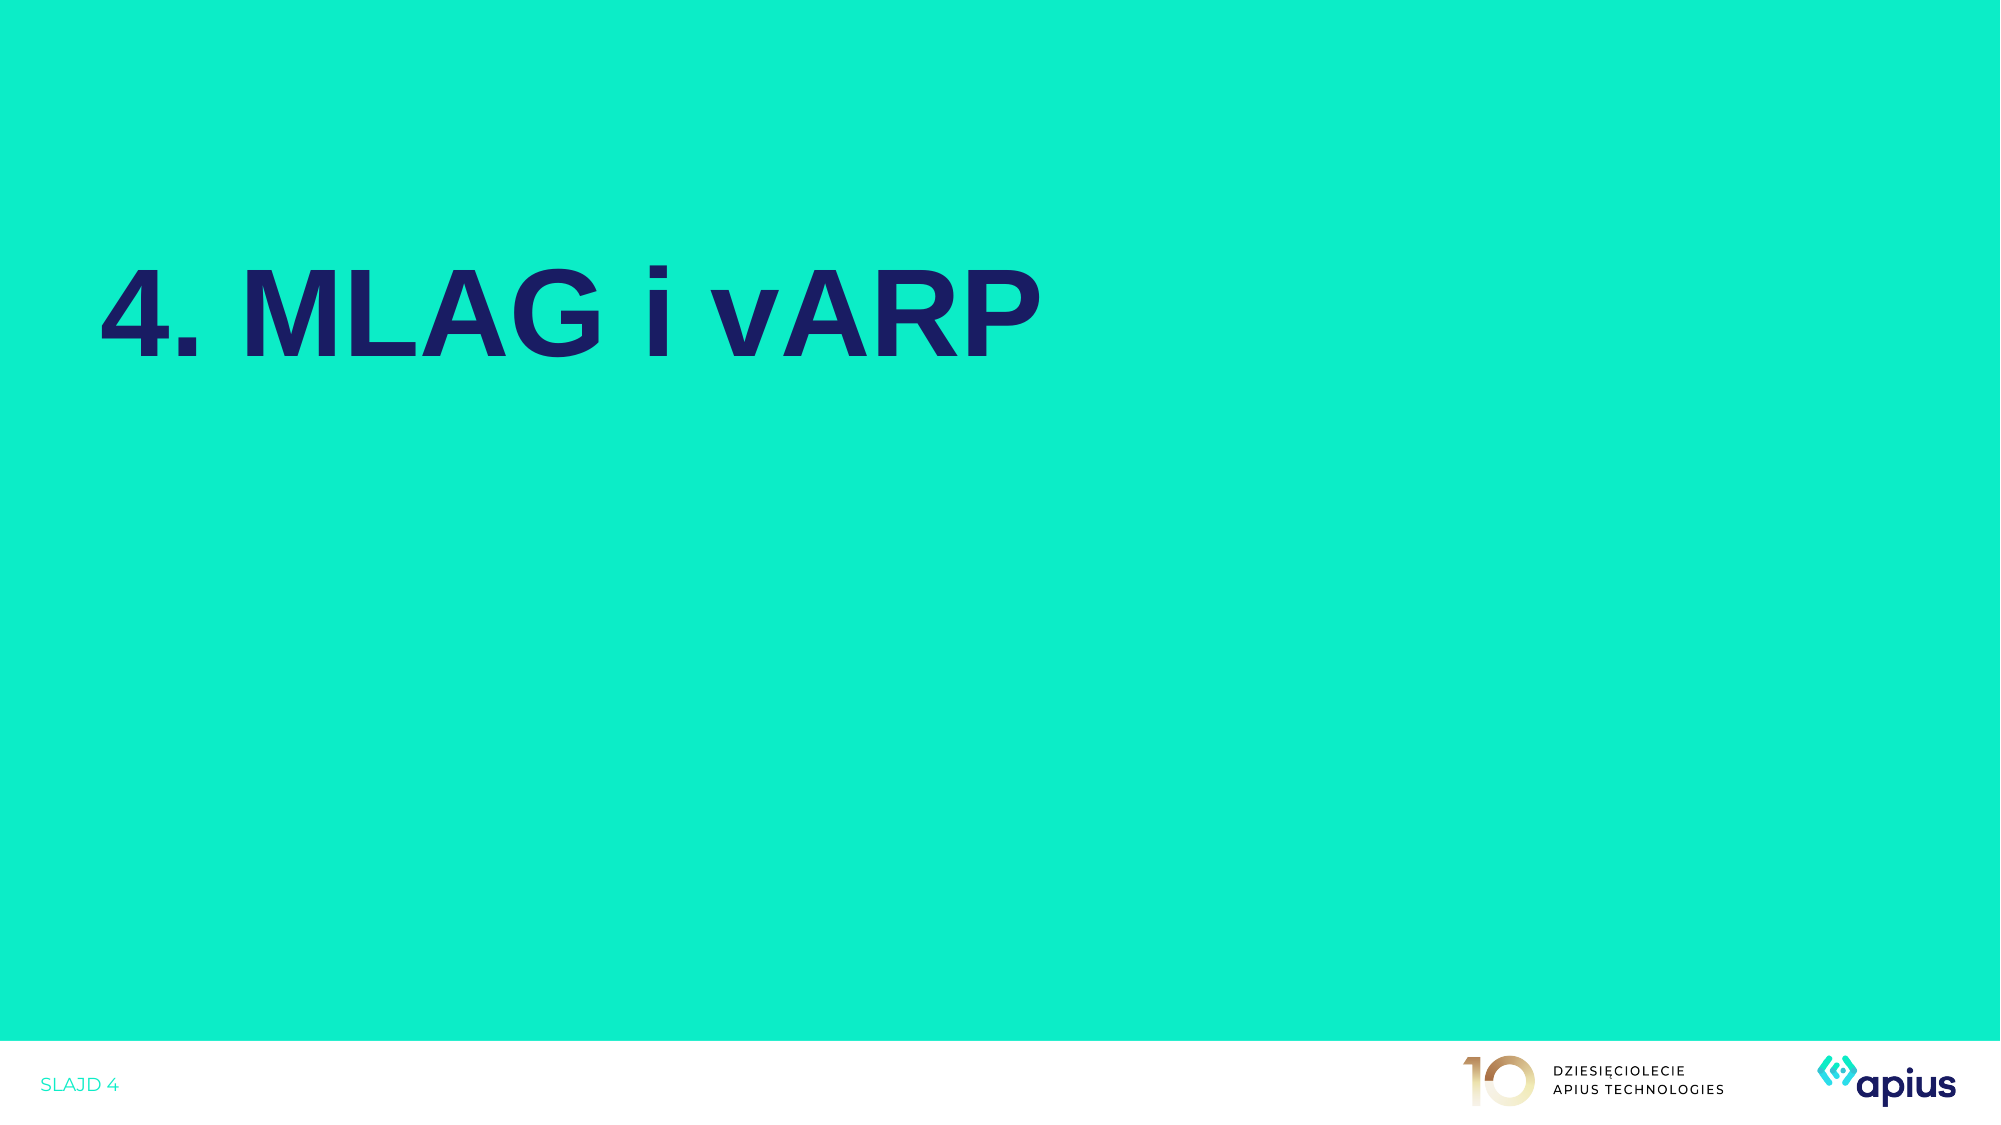

# 4. MLAG i vARP
SLAJD 4